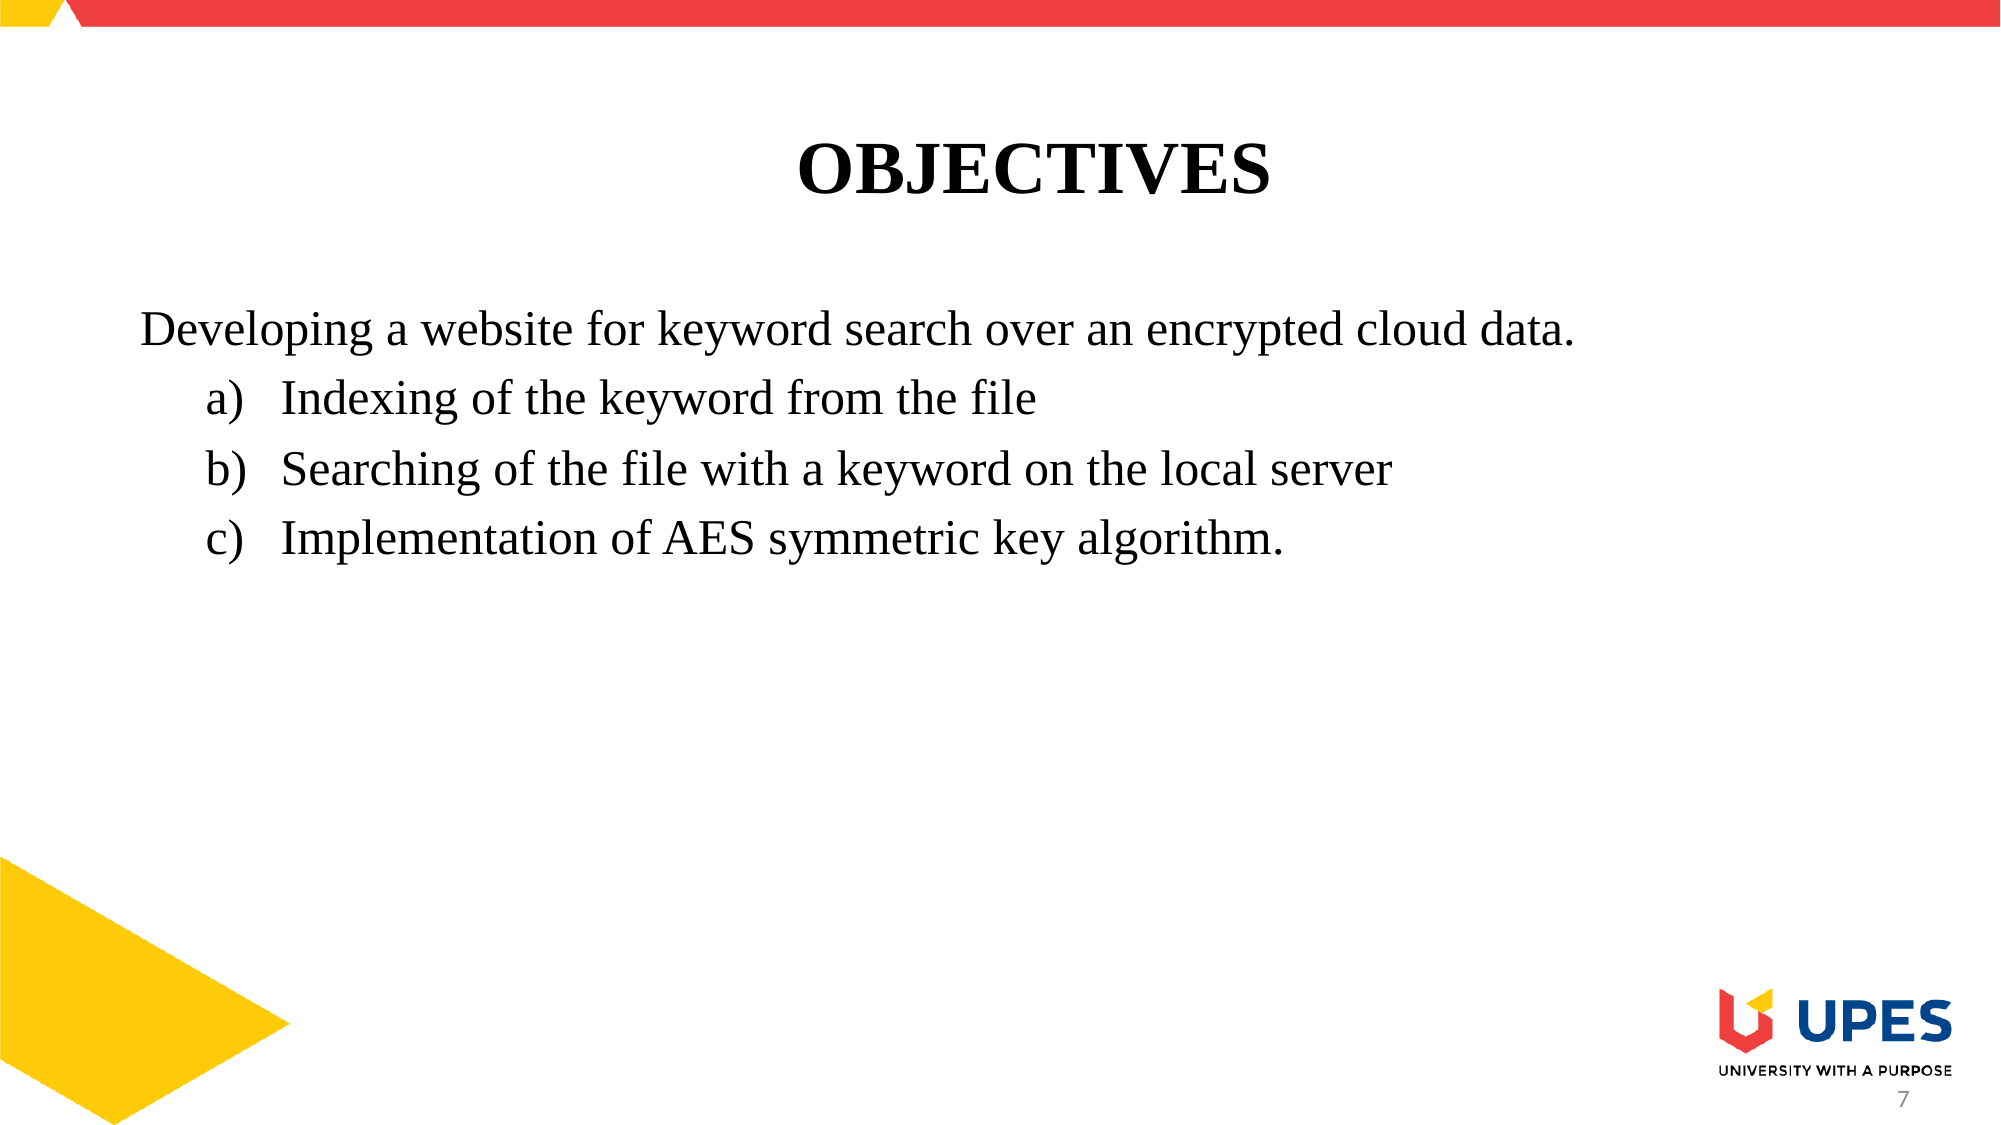

# OBJECTIVES
Developing a website for keyword search over an encrypted cloud data.
Indexing of the keyword from the file
Searching of the file with a keyword on the local server
Implementation of AES symmetric key algorithm.